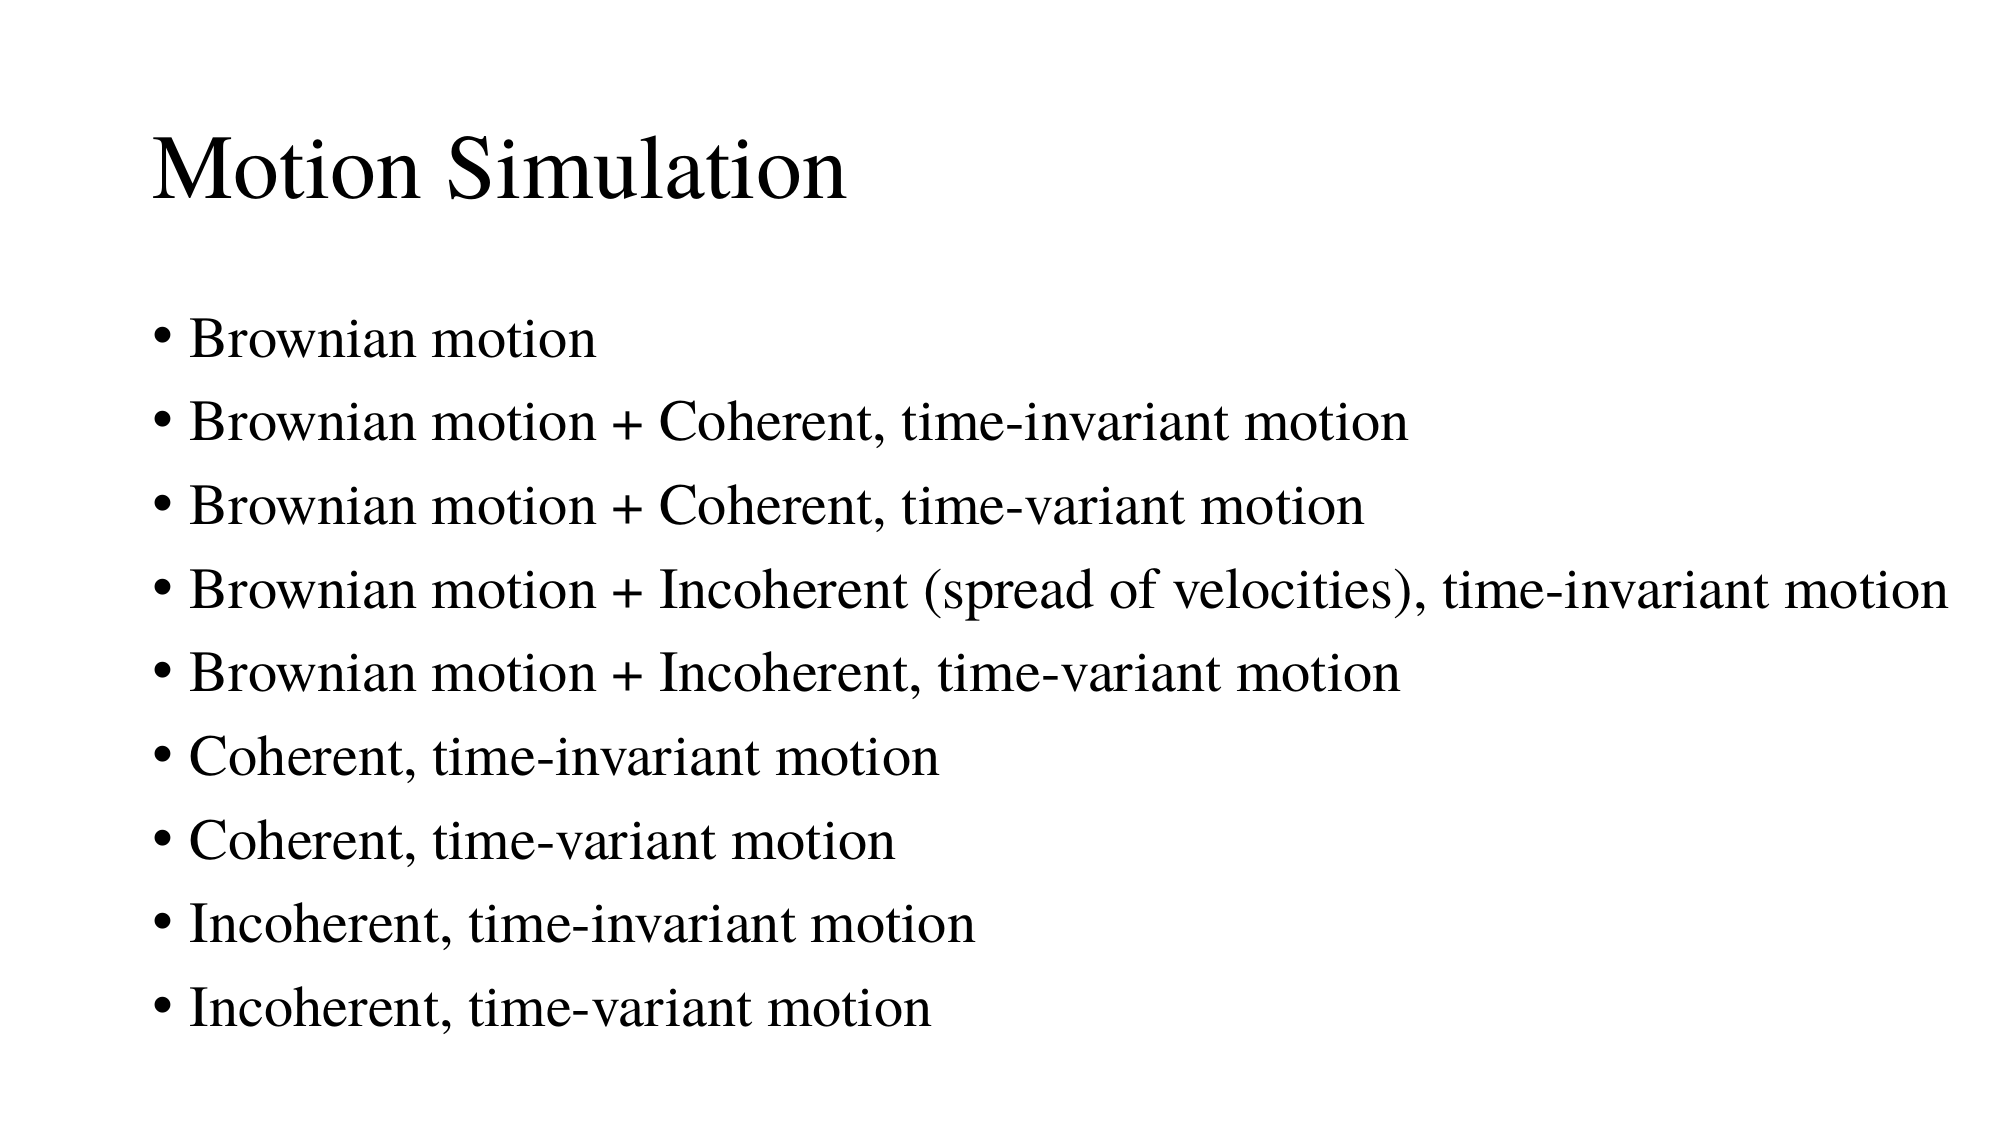

# Motion Simulation
Brownian motion
Brownian motion + Coherent, time-invariant motion
Brownian motion + Coherent, time-variant motion
Brownian motion + Incoherent (spread of velocities), time-invariant motion
Brownian motion + Incoherent, time-variant motion
Coherent, time-invariant motion
Coherent, time-variant motion
Incoherent, time-invariant motion
Incoherent, time-variant motion